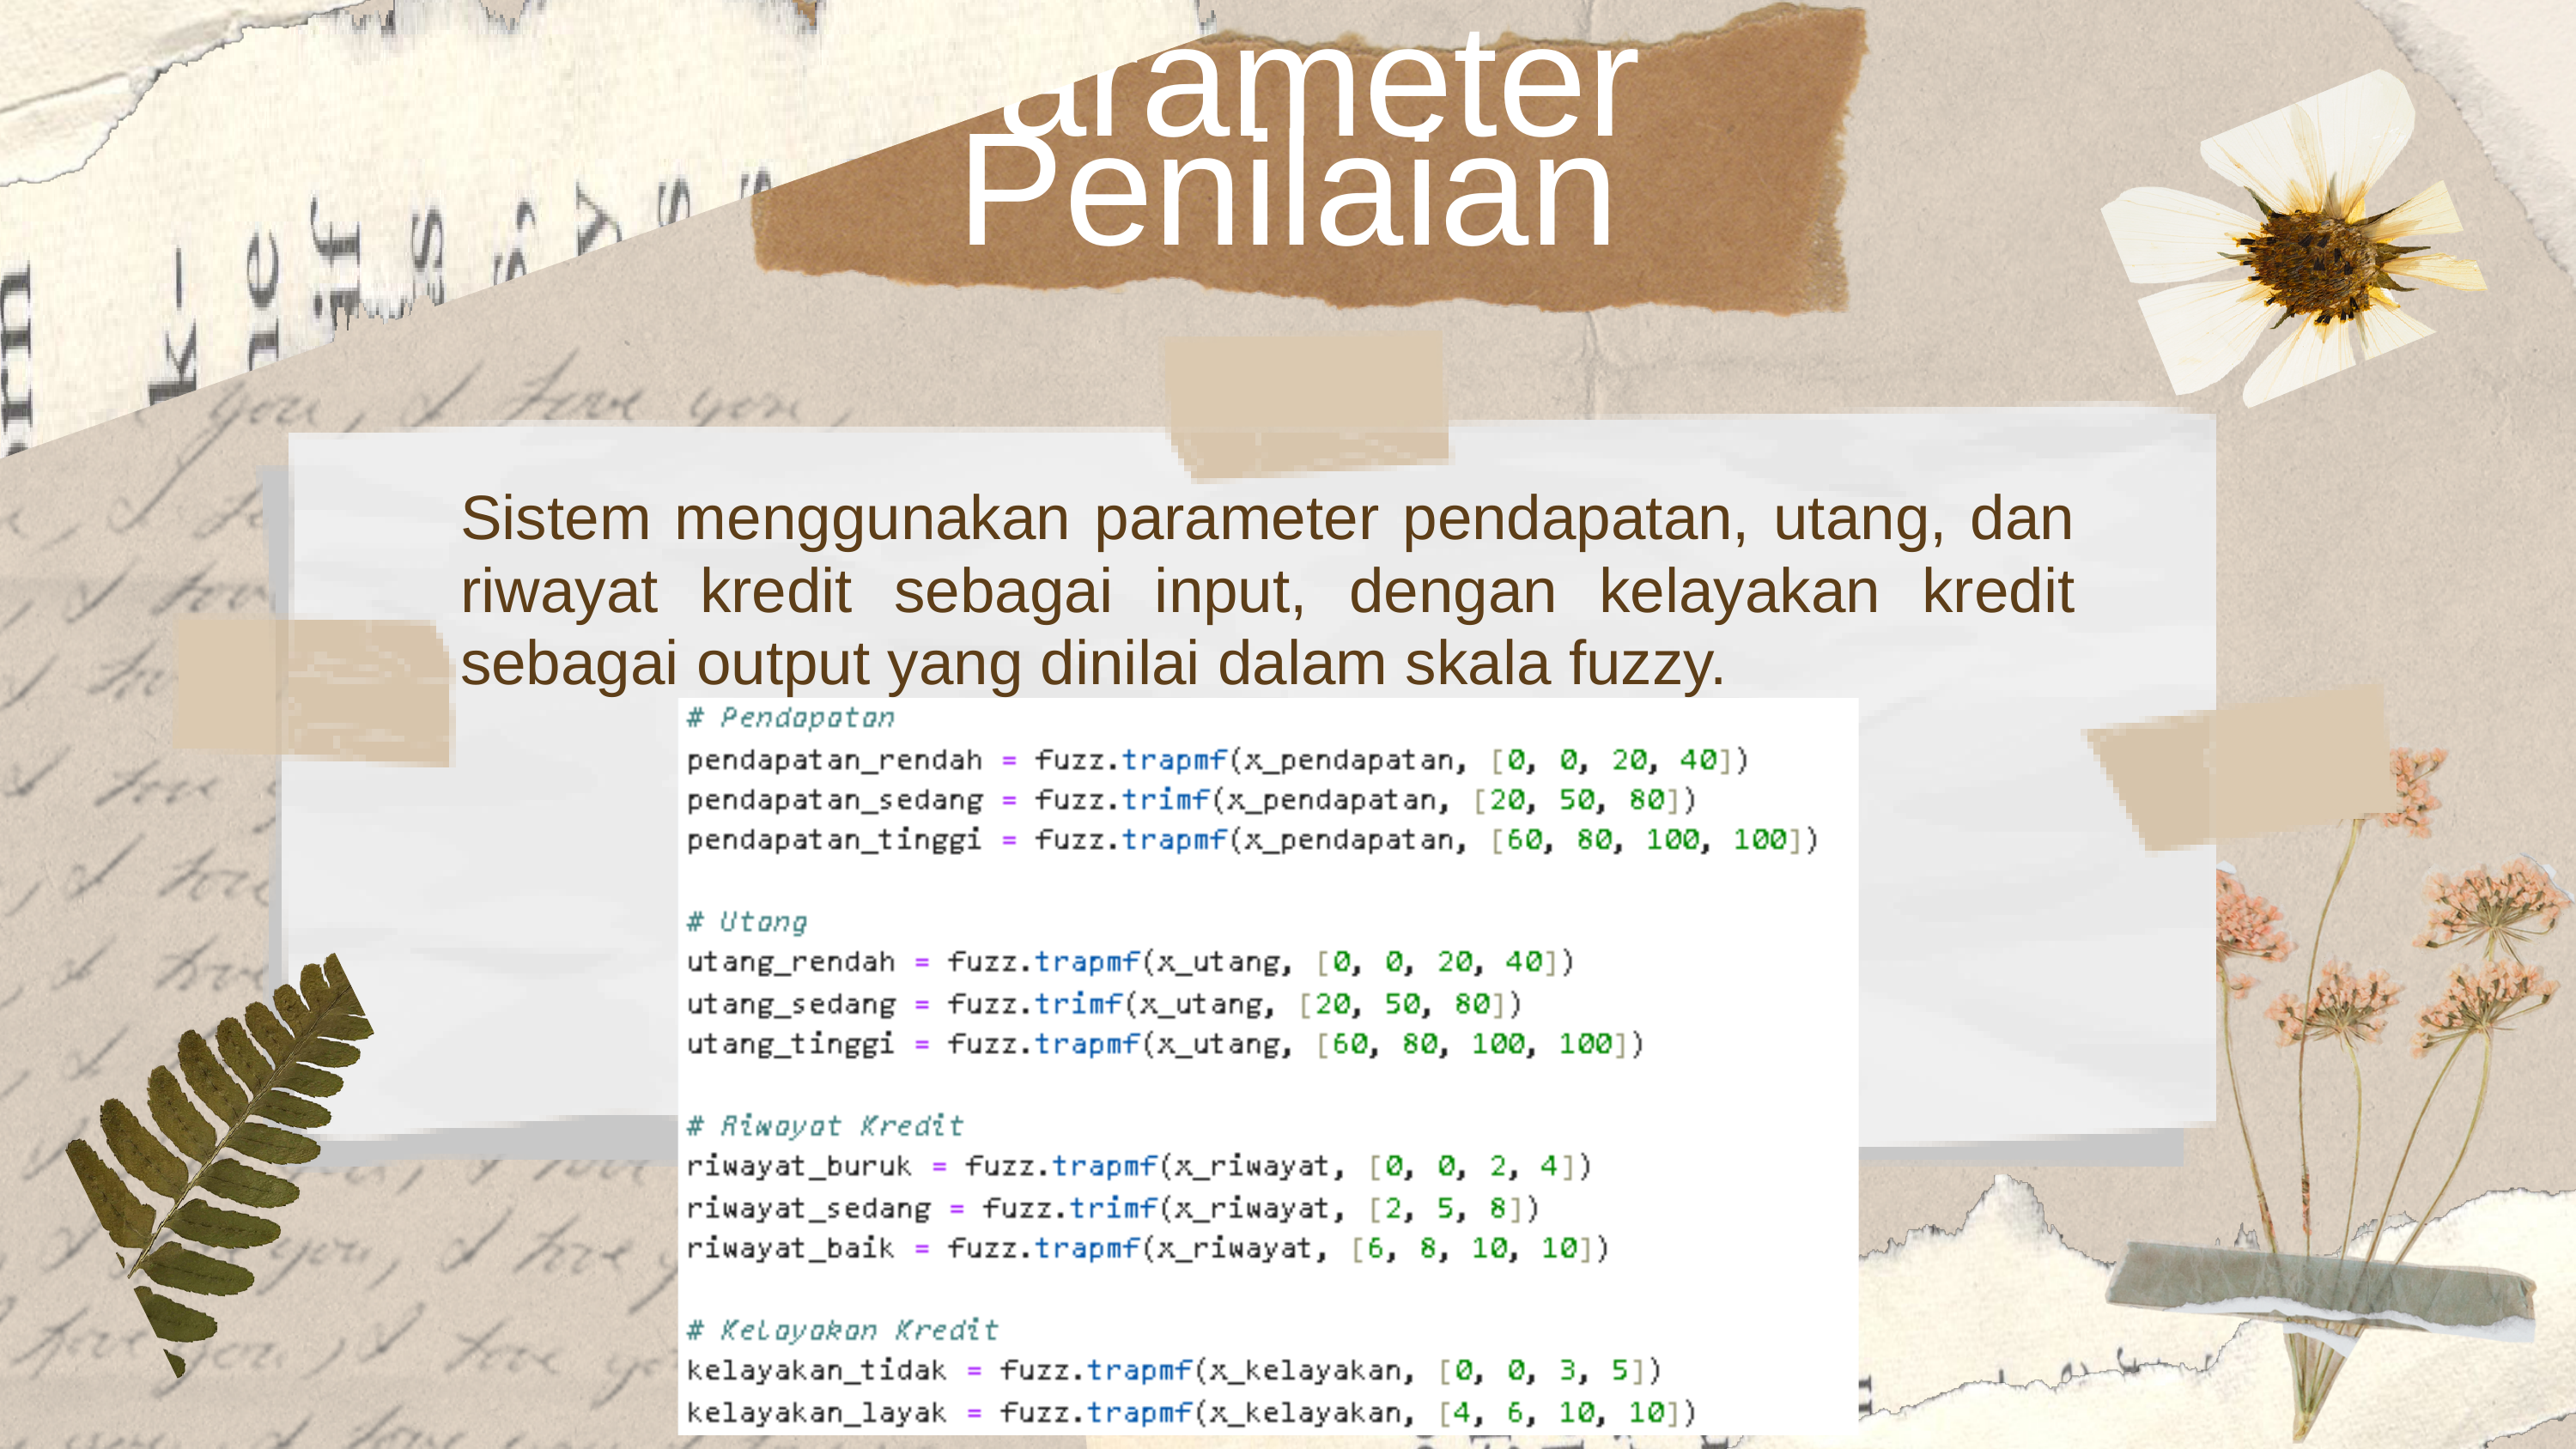

Parameter
Penilaian

Sistem menggunakan parameter pendapatan, utang, dan riwayat kredit sebagai input, dengan kelayakan kredit sebagai output yang dinilai dalam skala fuzzy.